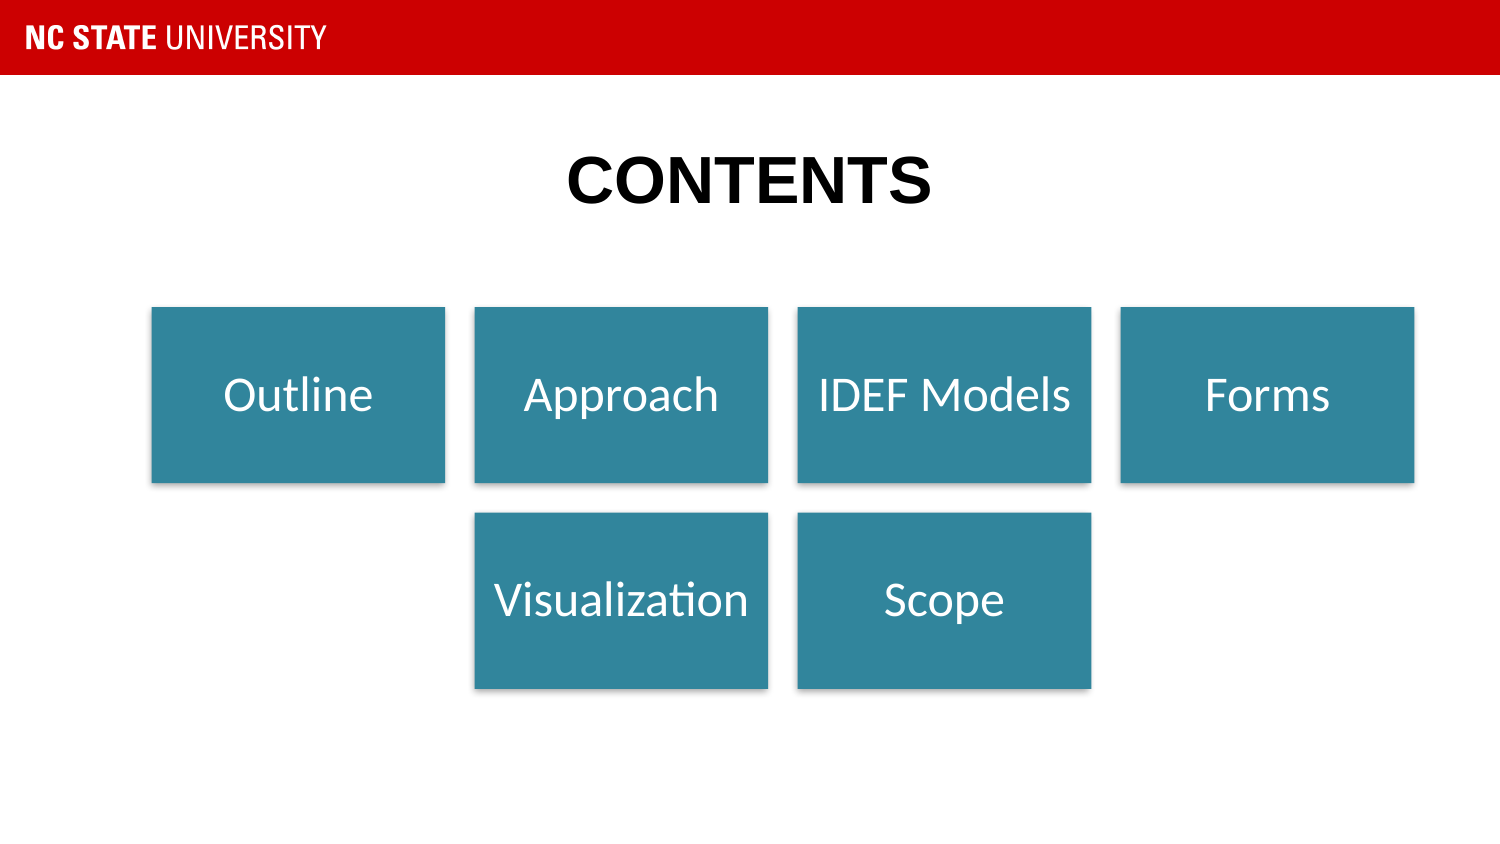

# CONTENTS
Outline
Approach
IDEF Models
Forms
Visualization
Scope